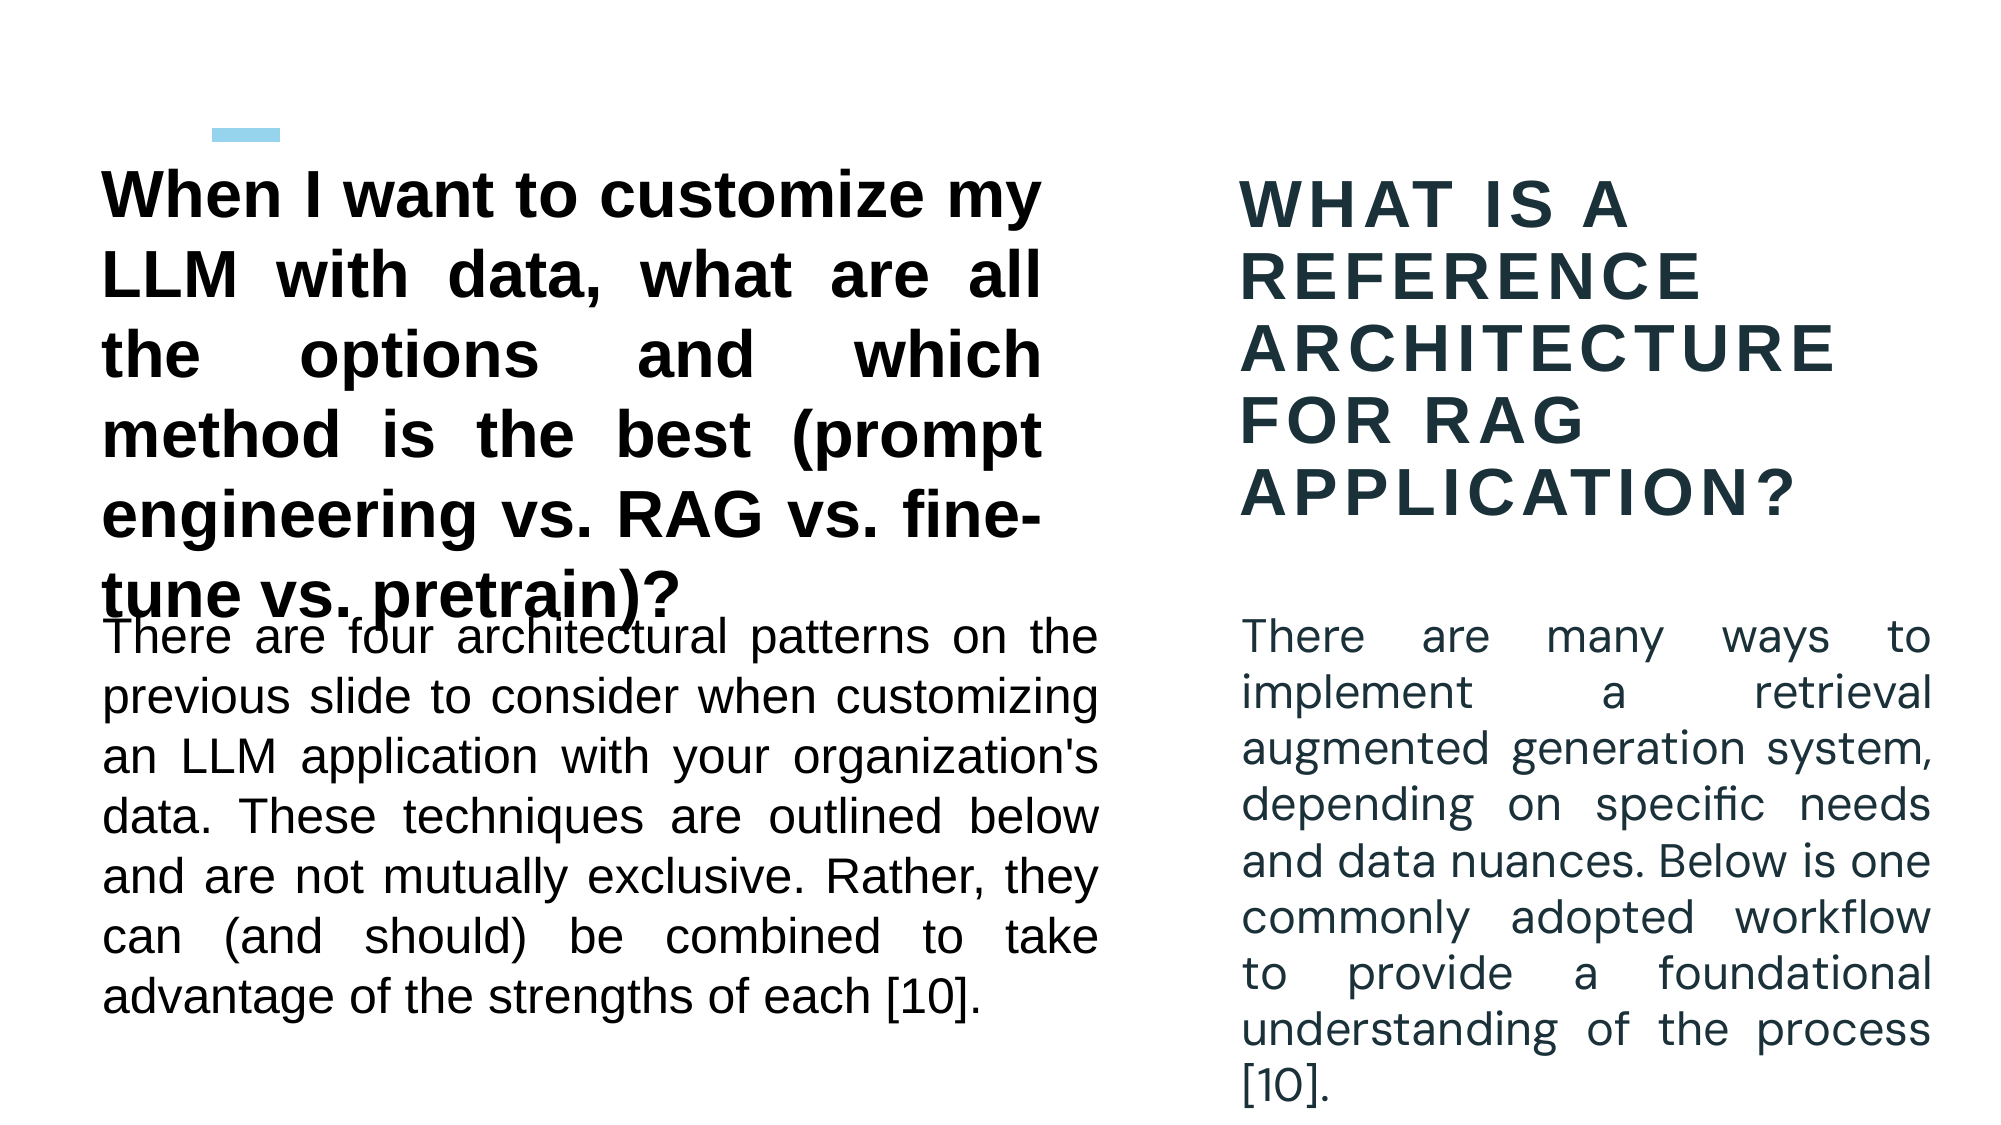

When I want to customize my LLM with data, what are all the options and which method is the best (prompt engineering vs. RAG vs. fine-tune vs. pretrain)?

# What is a reference architecture for RAG application?
There are four architectural patterns on the previous slide to consider when customizing an LLM application with your organization's data. These techniques are outlined below and are not mutually exclusive. Rather, they can (and should) be combined to take advantage of the strengths of each [10].

There are many ways to implement a retrieval augmented generation system, depending on specific needs and data nuances. Below is one commonly adopted workflow to provide a foundational understanding of the process [10].